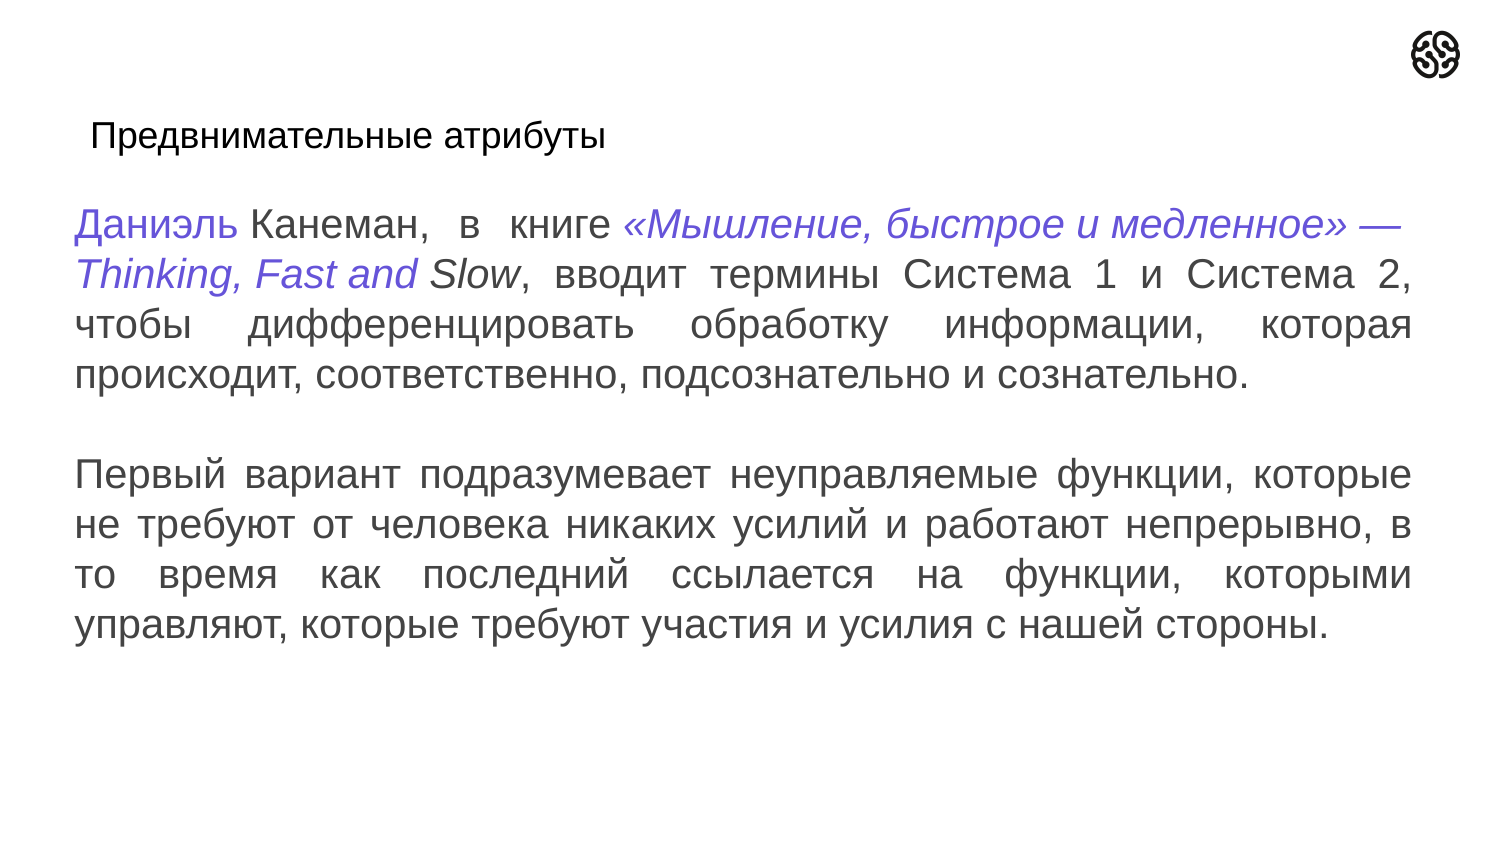

Предвнимательные атрибуты
Даниэль Канеман, в книге «Мышление, быстрое и медленное» — Thinking, Fast and Slow, вводит термины Система 1 и Система 2, чтобы дифференцировать обработку информации, которая происходит, соответственно, подсознательно и сознательно.

Первый вариант подразумевает неуправляемые функции, которые не требуют от человека никаких усилий и работают непрерывно, в то время как последний ссылается на функции, которыми управляют, которые требуют участия и усилия с нашей стороны.